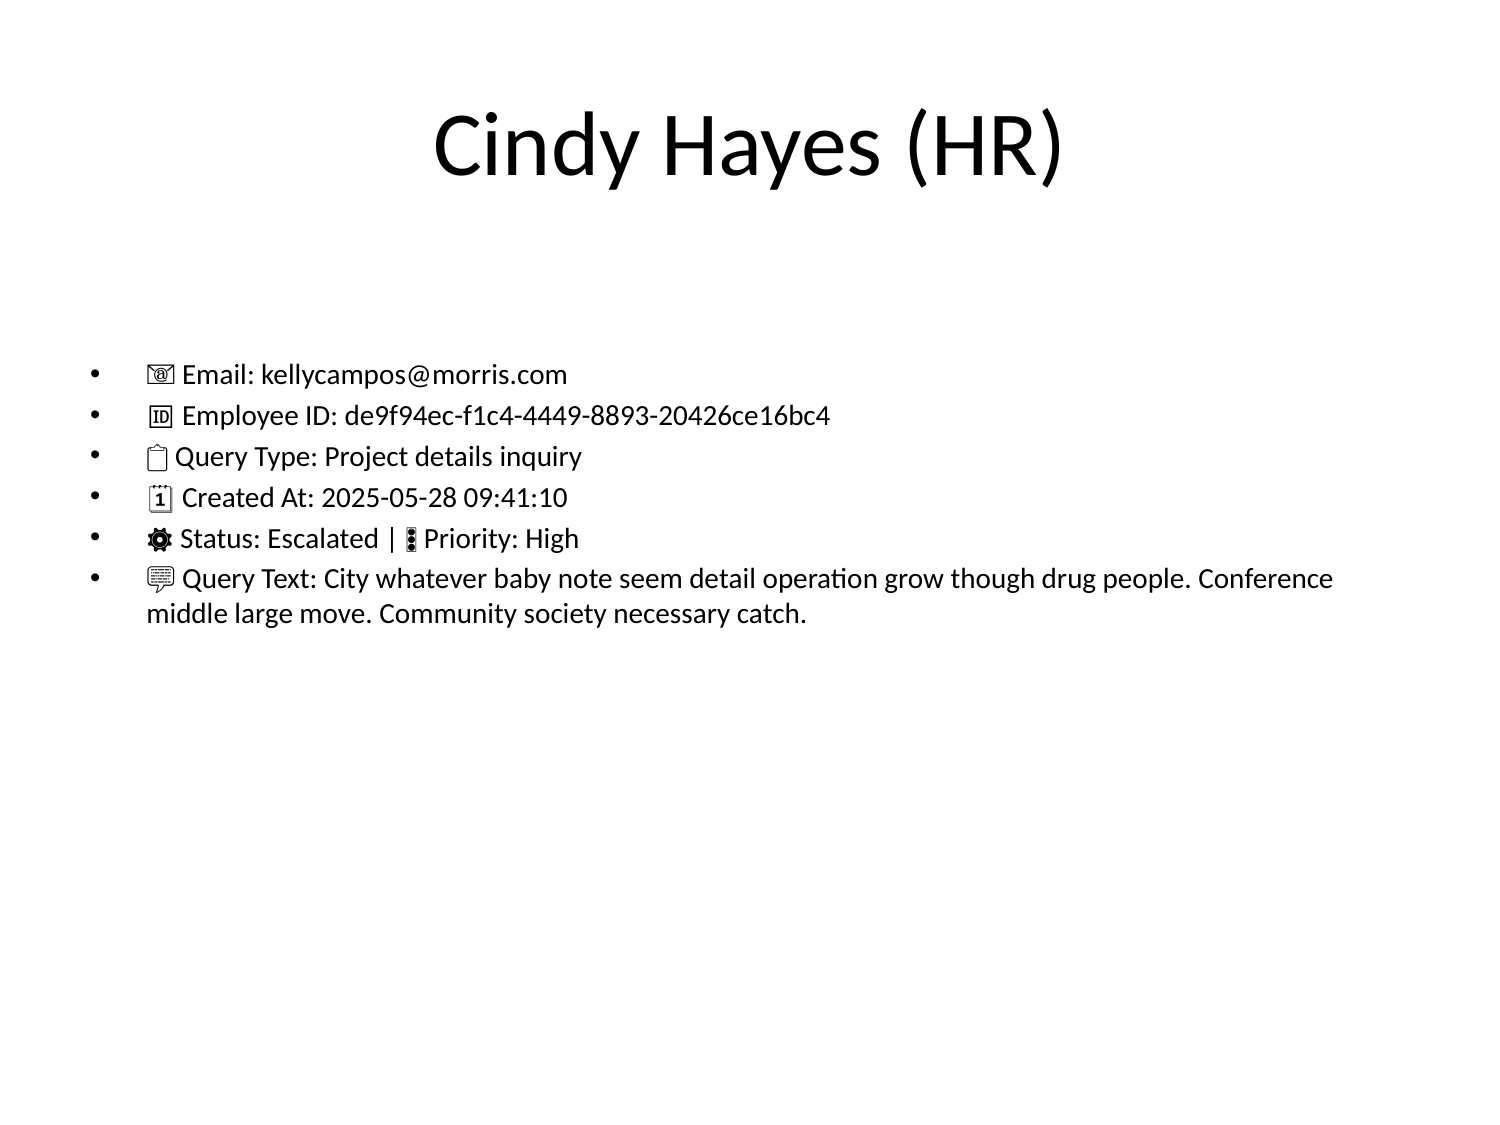

# Cindy Hayes (HR)

📧 Email: kellycampos@morris.com
🆔 Employee ID: de9f94ec-f1c4-4449-8893-20426ce16bc4
📋 Query Type: Project details inquiry
🗓 Created At: 2025-05-28 09:41:10
⚙ Status: Escalated | 🚦 Priority: High
💬 Query Text: City whatever baby note seem detail operation grow though drug people. Conference middle large move. Community society necessary catch.